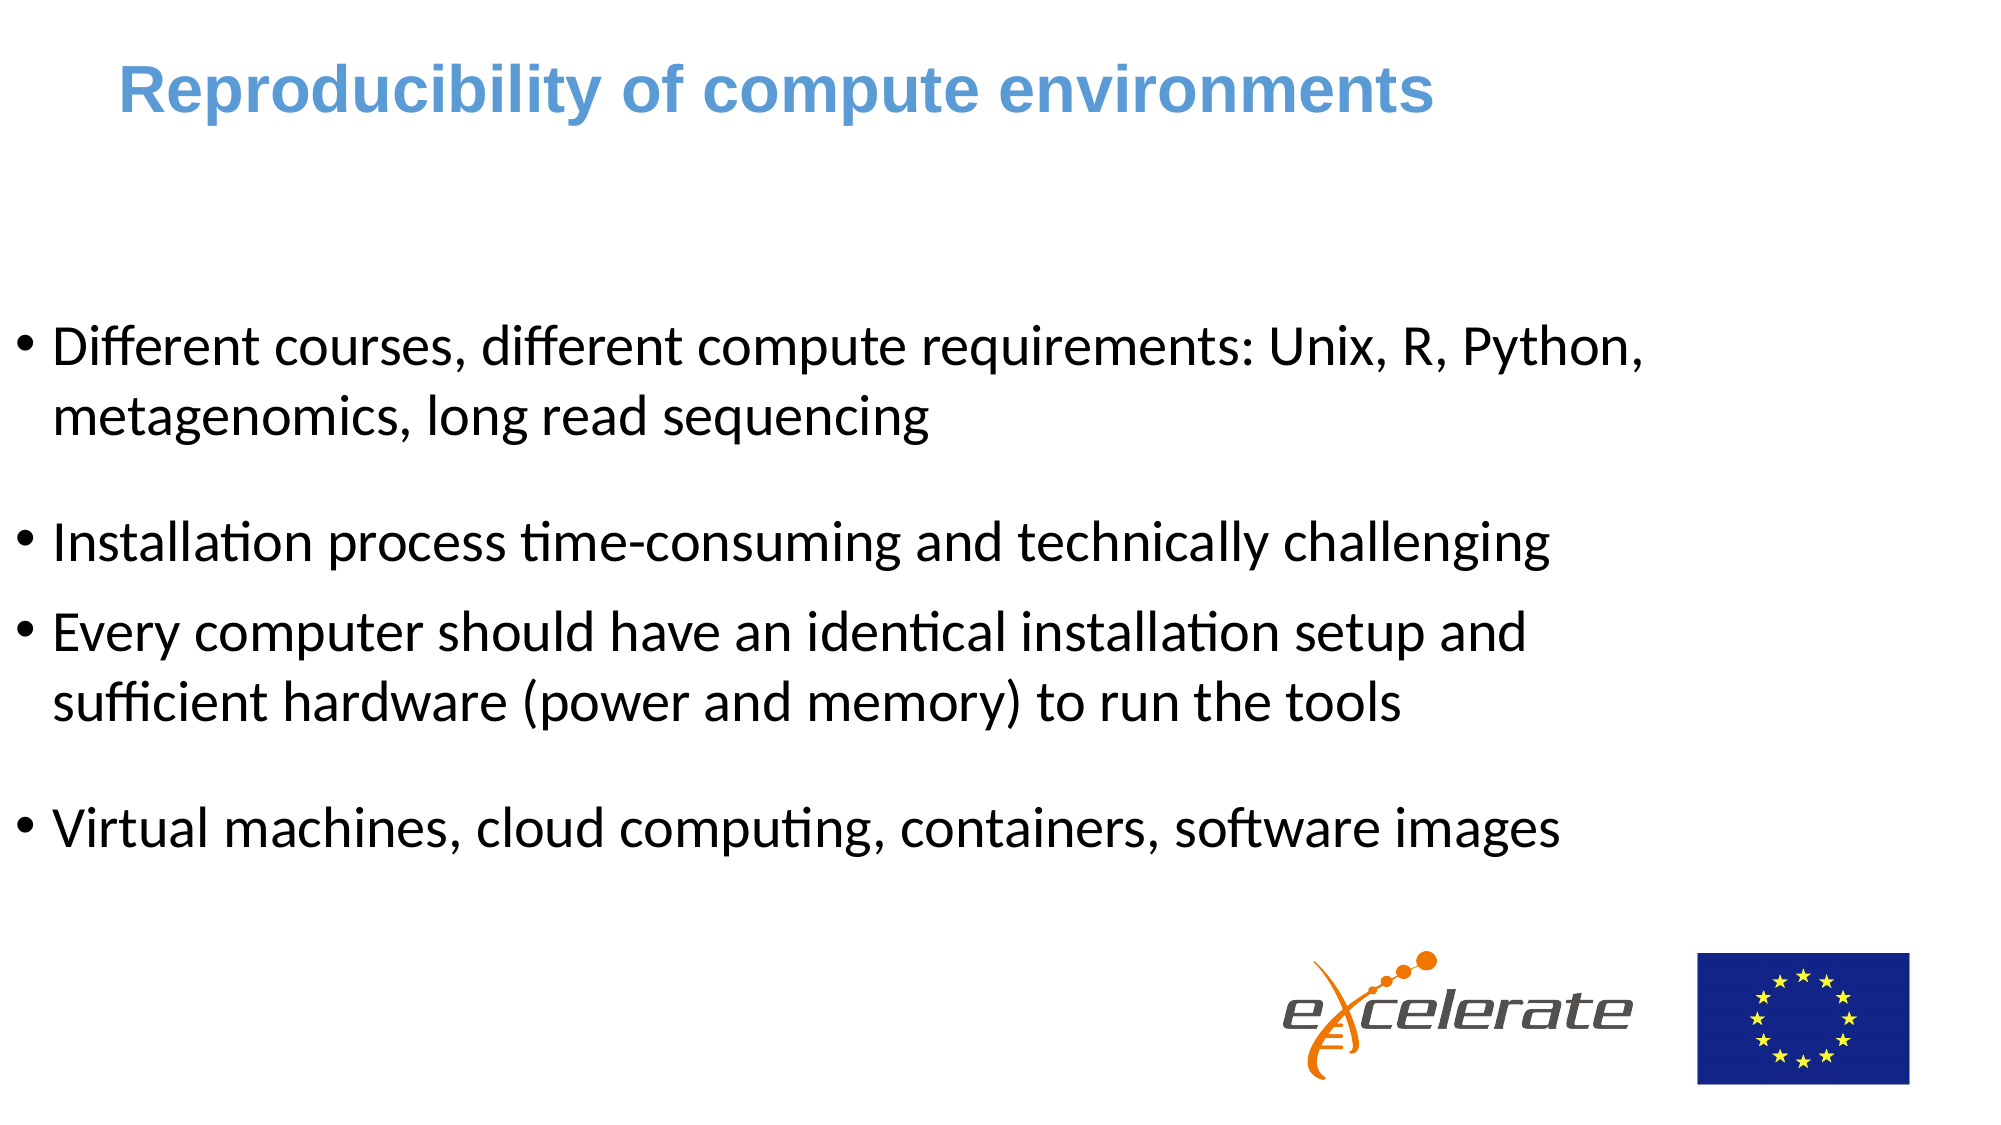

# Reproducibility of compute environments
Different courses, different compute requirements: Unix, R, Python, metagenomics, long read sequencing
Installation process time-consuming and technically challenging
Every computer should have an identical installation setup and sufficient hardware (power and memory) to run the tools
Virtual machines, cloud computing, containers, software images